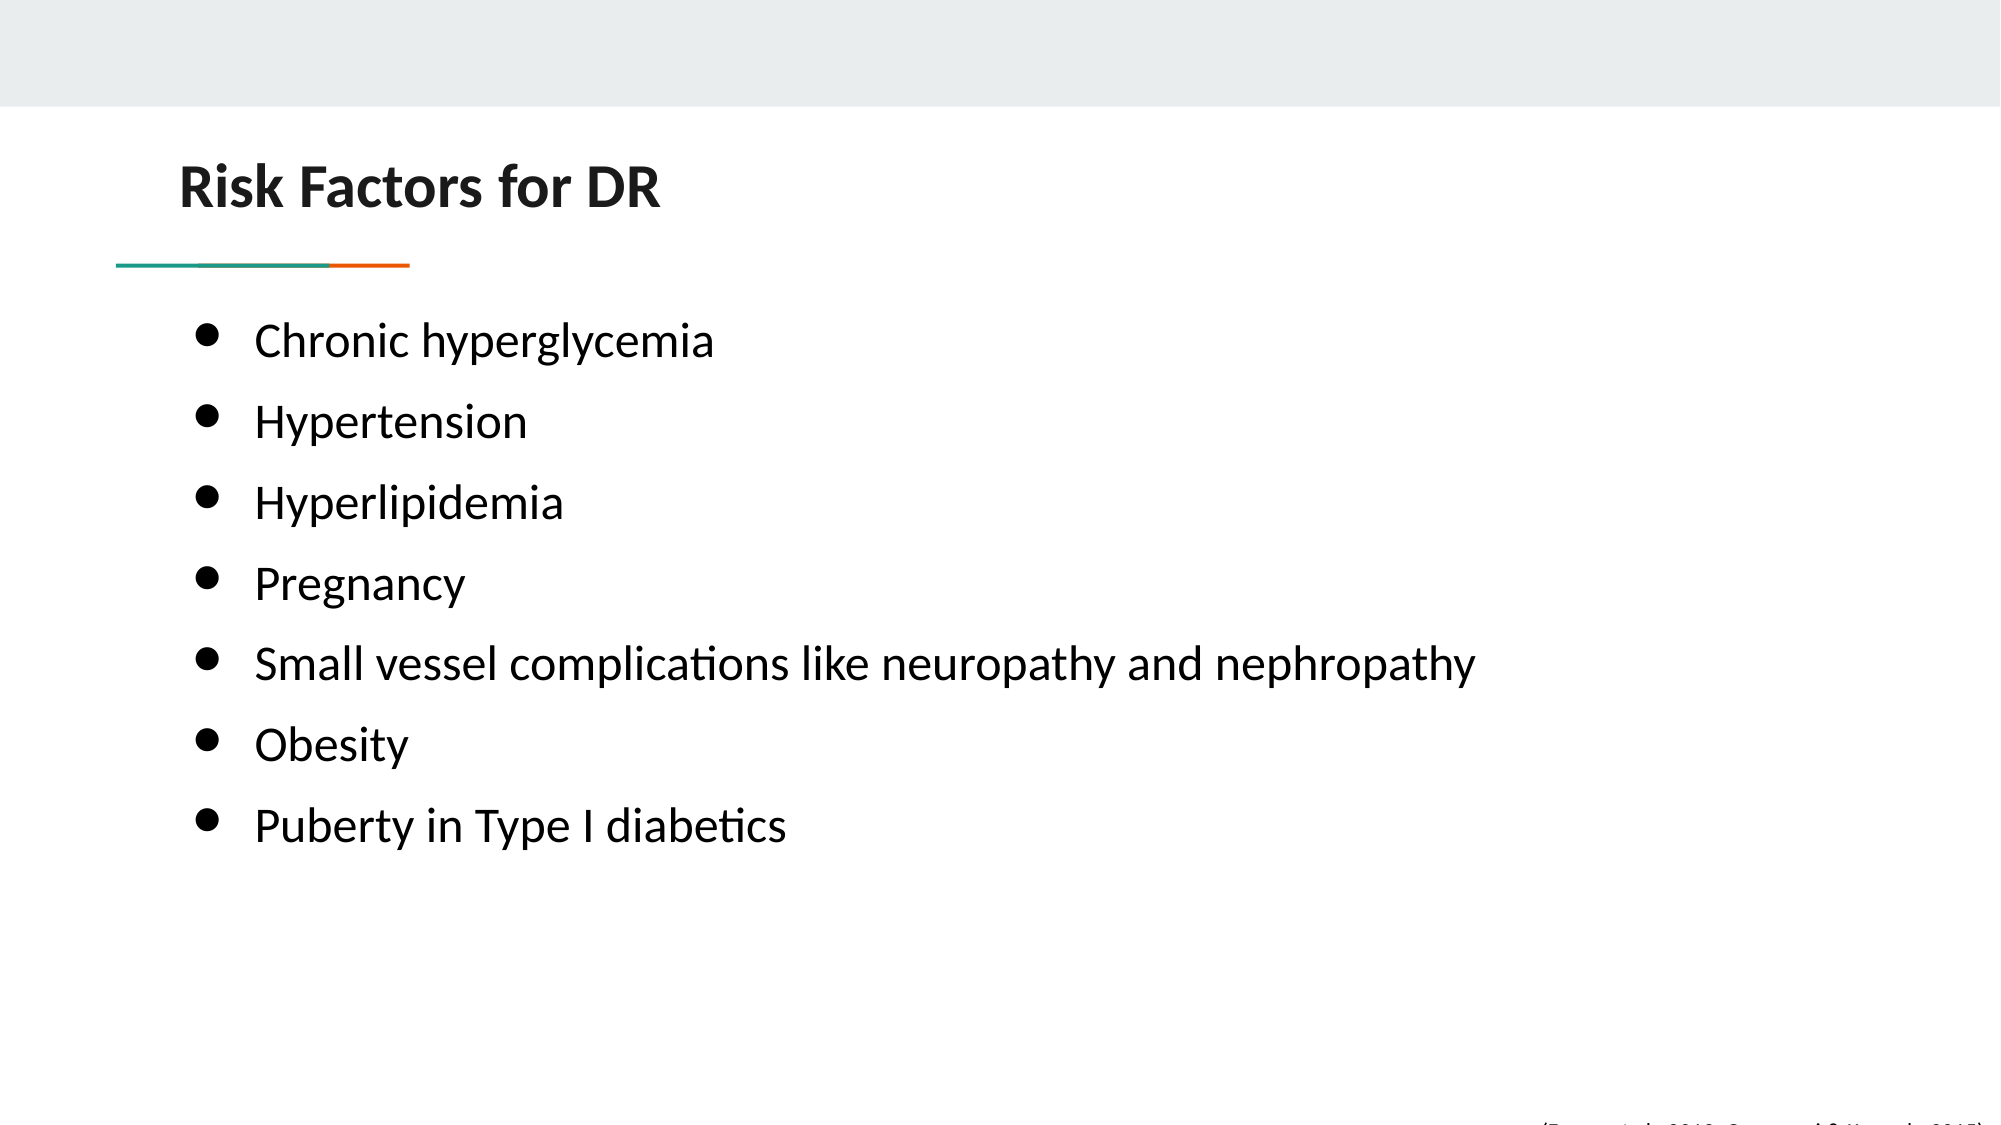

# Risk Factors for DR
Chronic hyperglycemia
Hypertension
Hyperlipidemia
Pregnancy
Small vessel complications like neuropathy and nephropathy
Obesity
Puberty in Type I diabetics

(Fraser et al., 2019; Ogunyemi & Kermah, 2015)